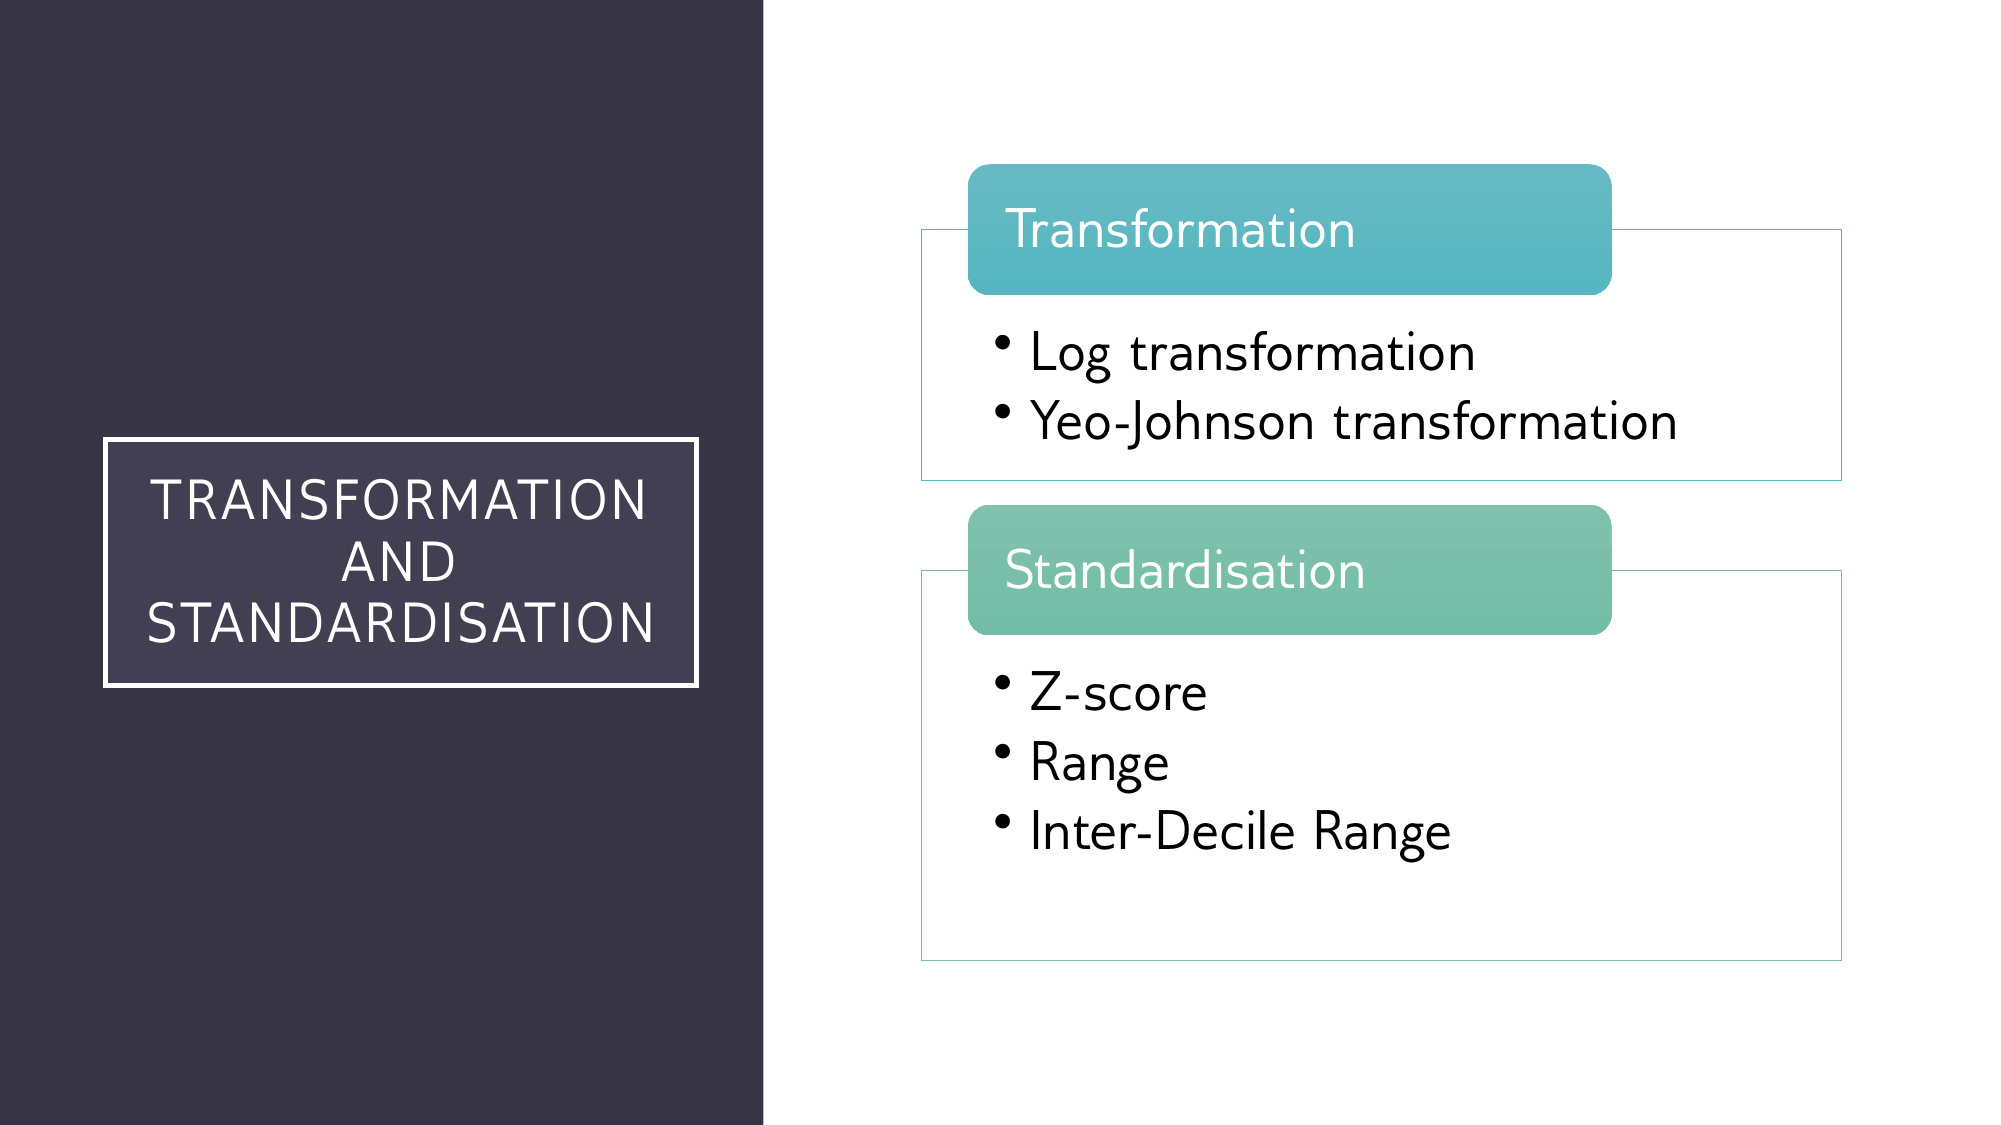

Log transformation
Yeo-Johnson transformation
Transformation
Z-score
Range
Inter-Decile Range

Standardisation
# Transformation and standardisation